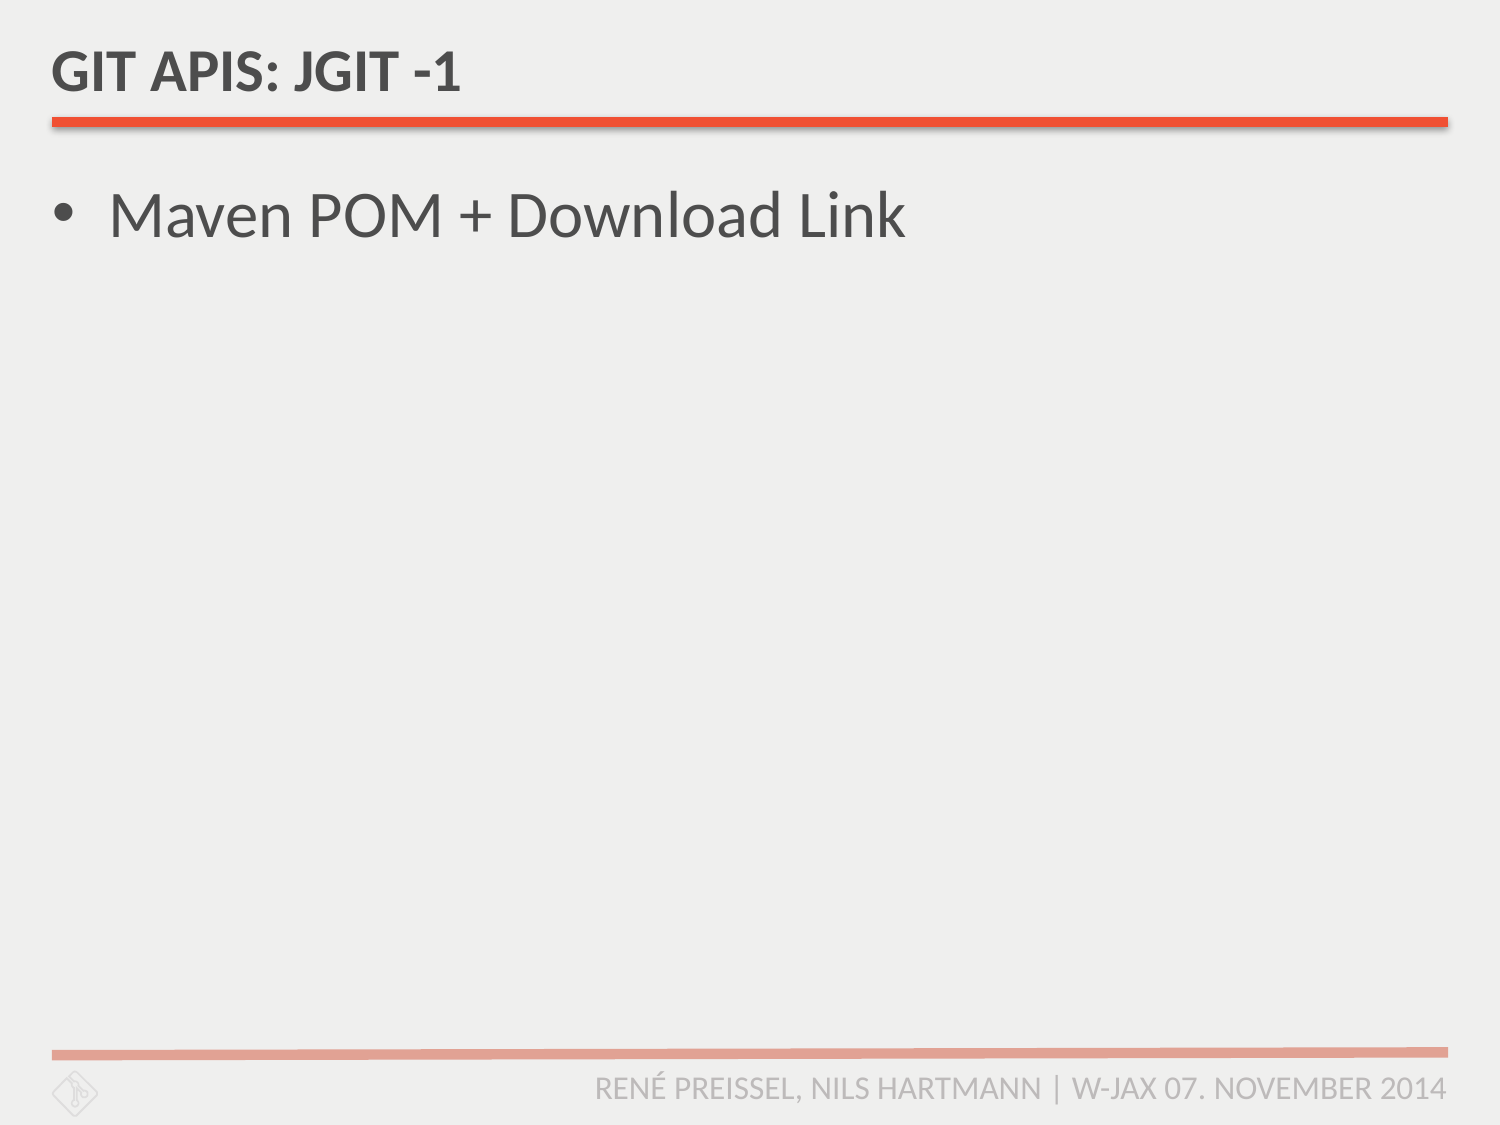

# GIT APIS: JGIT -1
Maven POM + Download Link